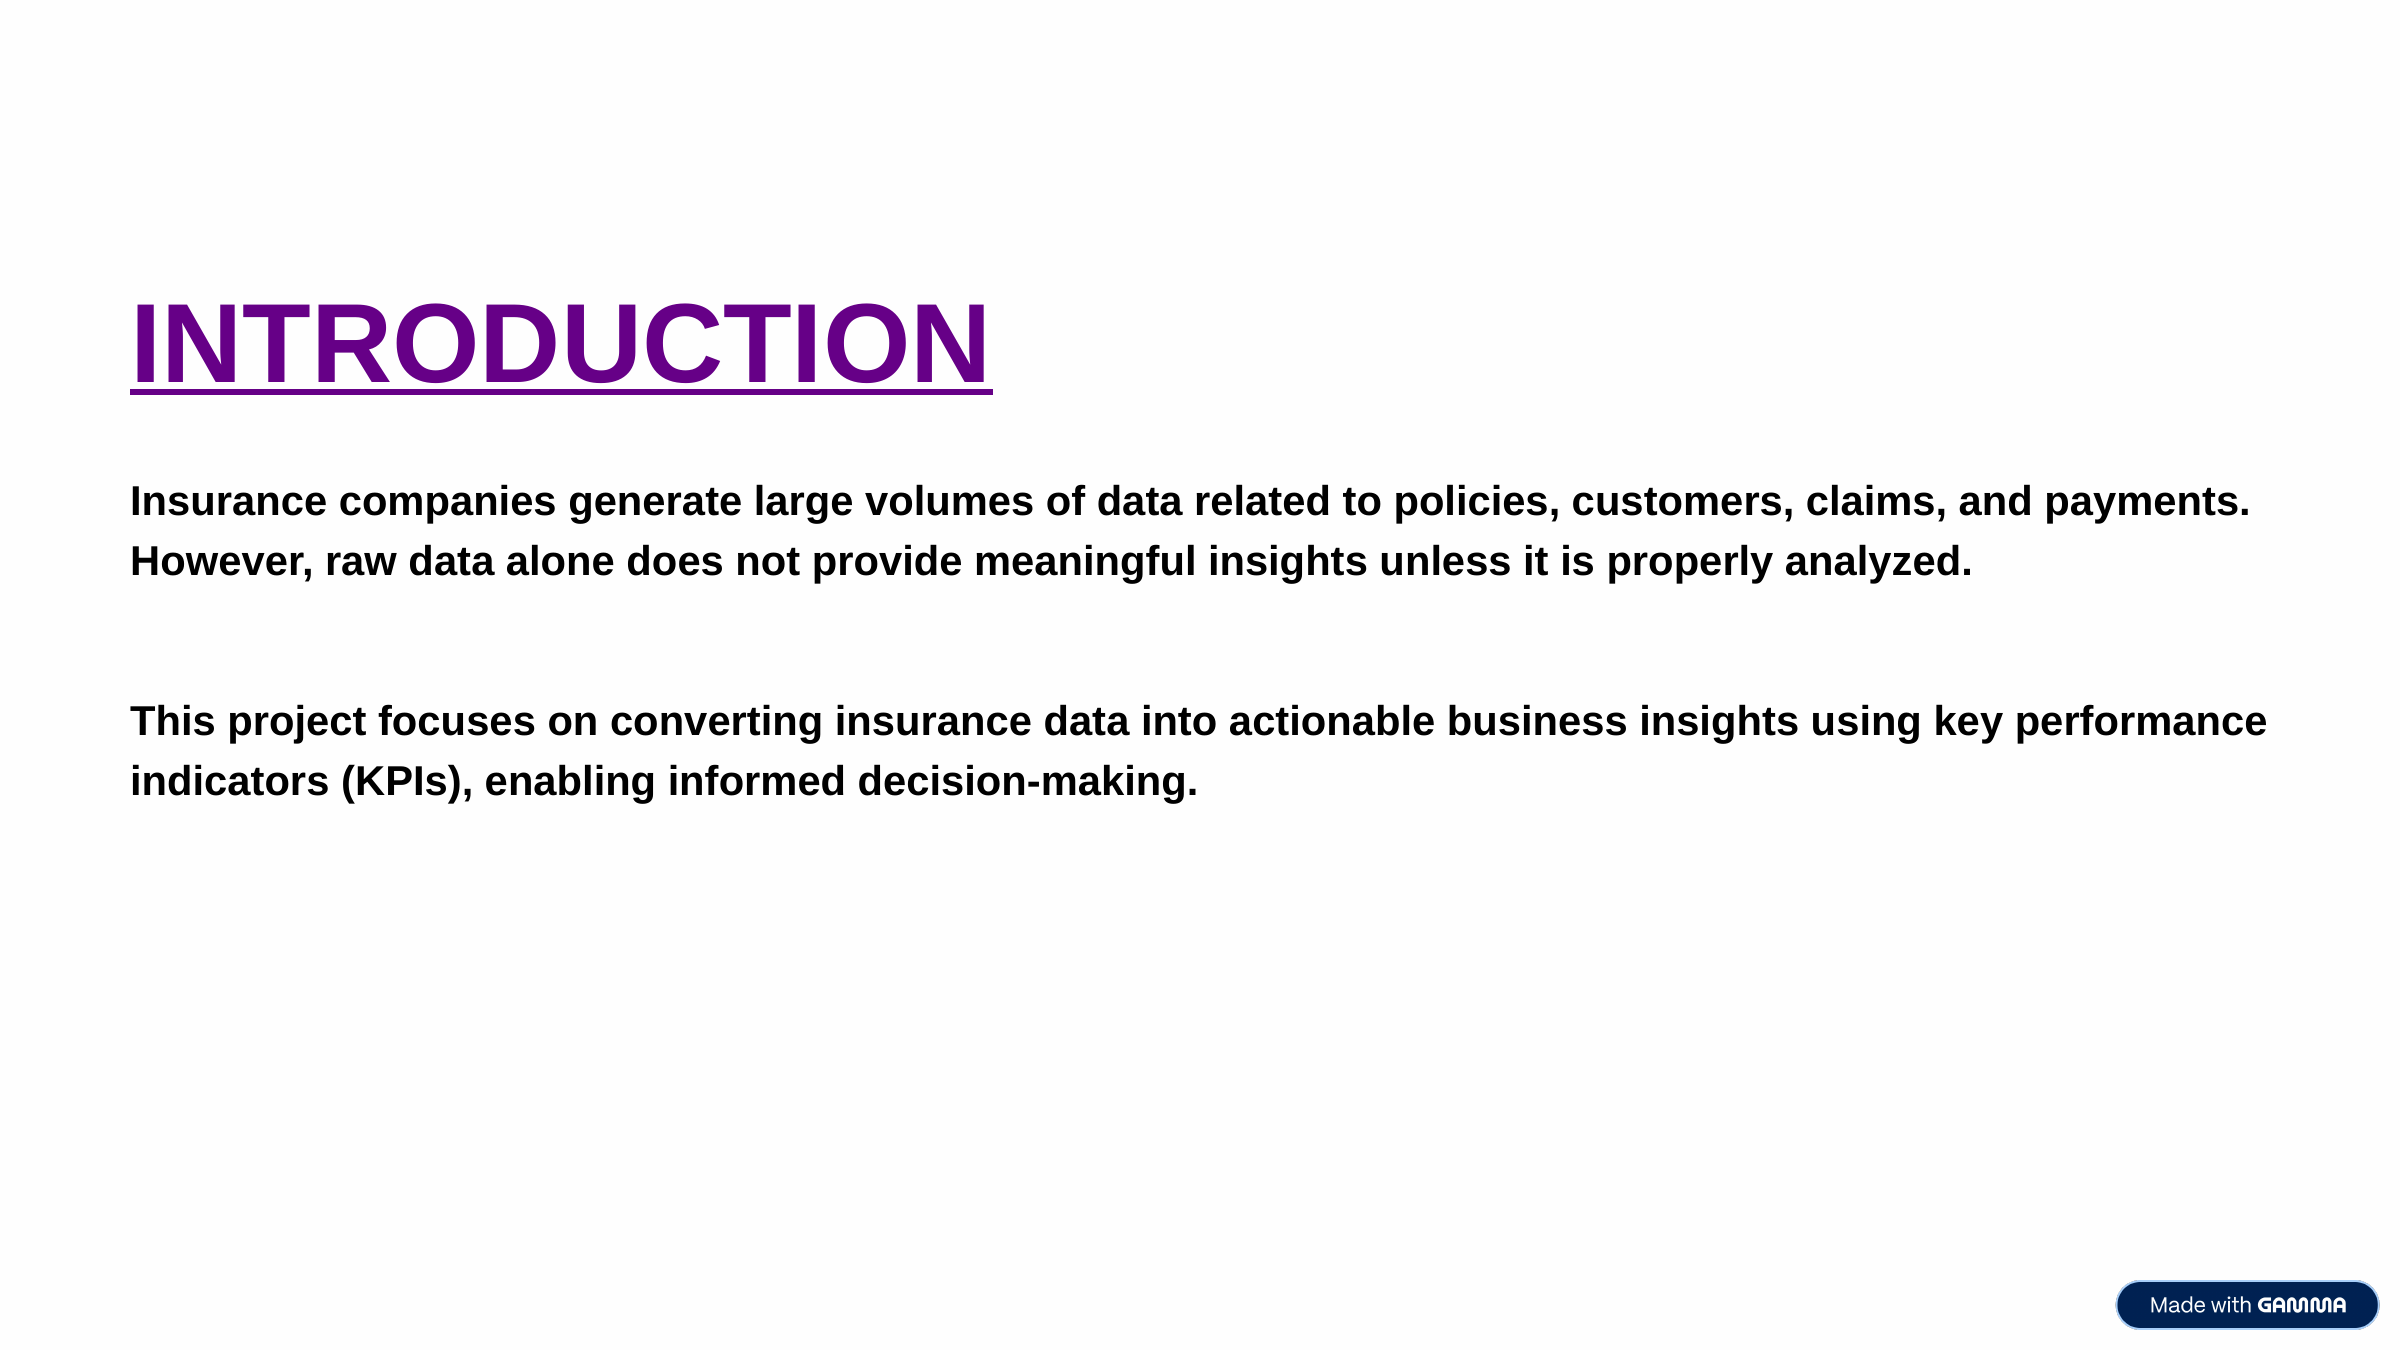

INTRODUCTION
Insurance companies generate large volumes of data related to policies, customers, claims, and payments. However, raw data alone does not provide meaningful insights unless it is properly analyzed.
This project focuses on converting insurance data into actionable business insights using key performance indicators (KPIs), enabling informed decision-making.